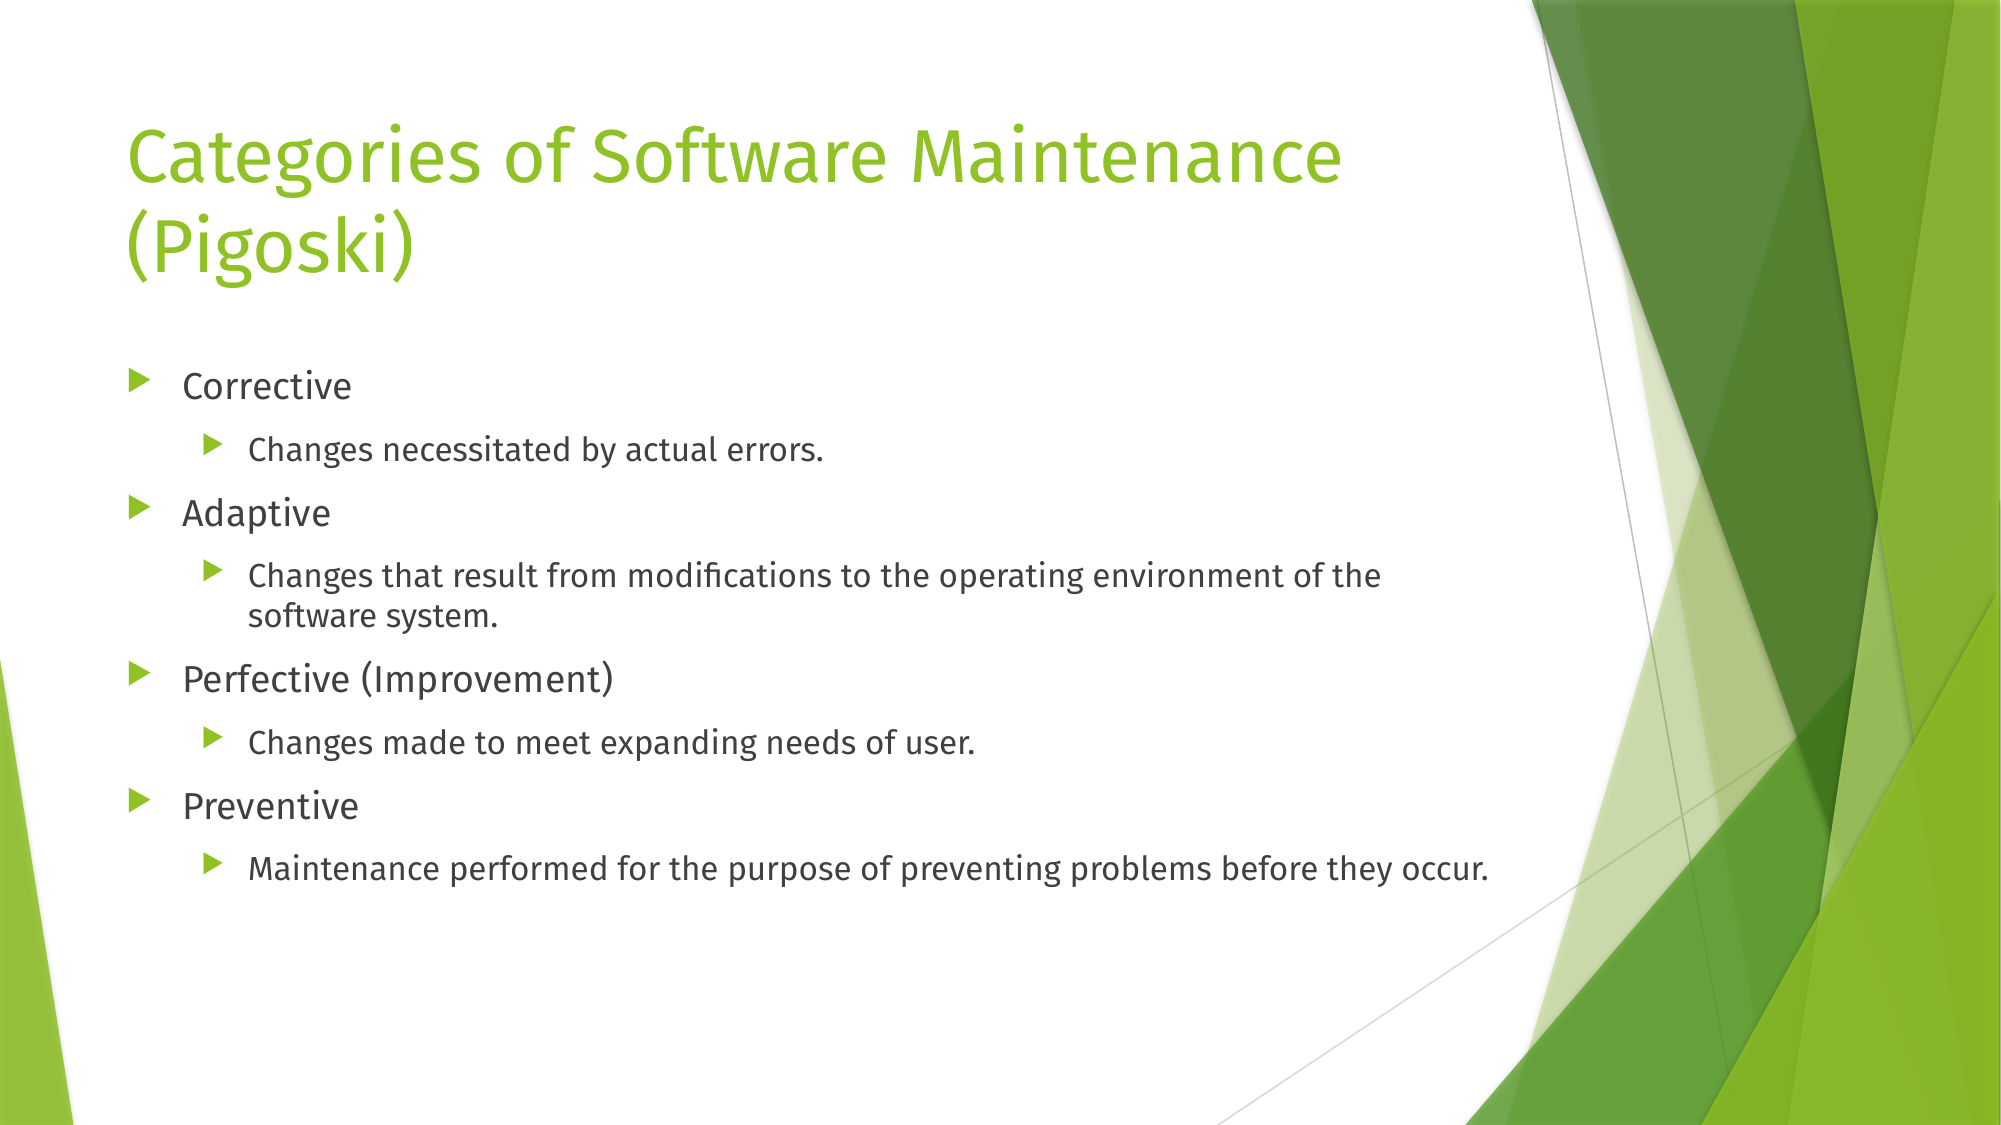

# Categories of Software Maintenance (Pigoski)
Corrective
Changes necessitated by actual errors.
Adaptive
Changes that result from modifications to the operating environment of the software system.
Perfective (Improvement)
Changes made to meet expanding needs of user.
Preventive
Maintenance performed for the purpose of preventing problems before they occur.